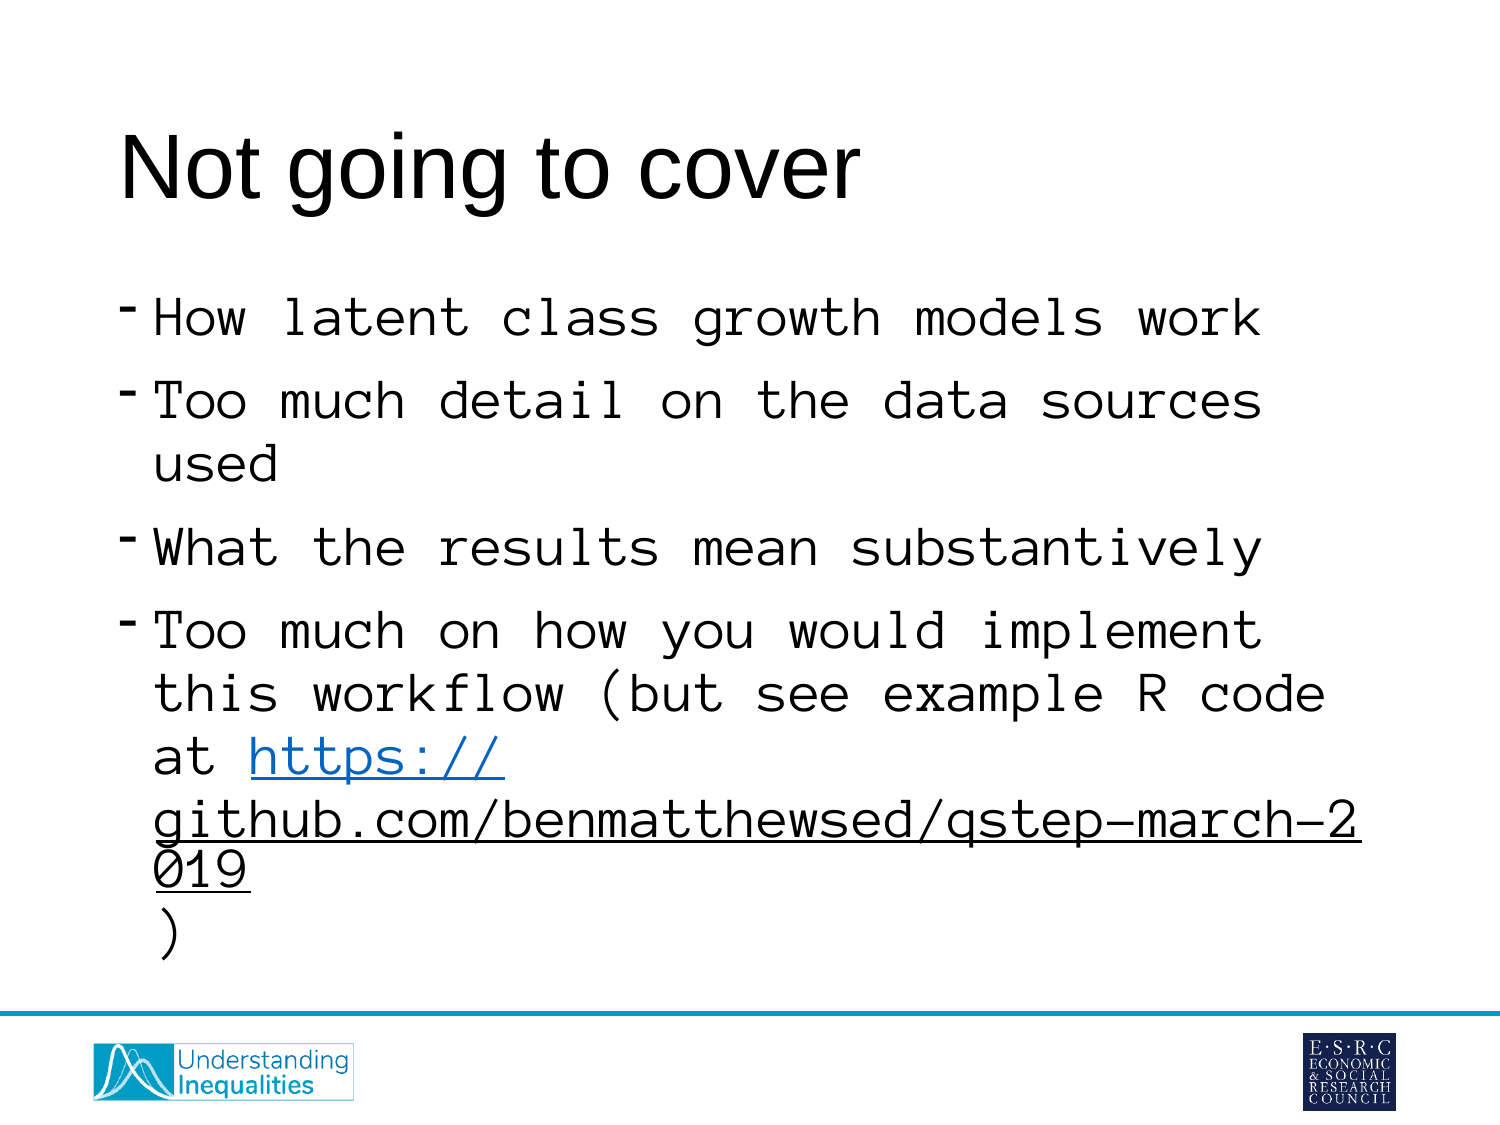

# Not going to cover
How latent class growth models work
Too much detail on the data sources used
What the results mean substantively
Too much on how you would implement this workflow (but see example R code at https://github.com/benmatthewsed/qstep-march-2019)